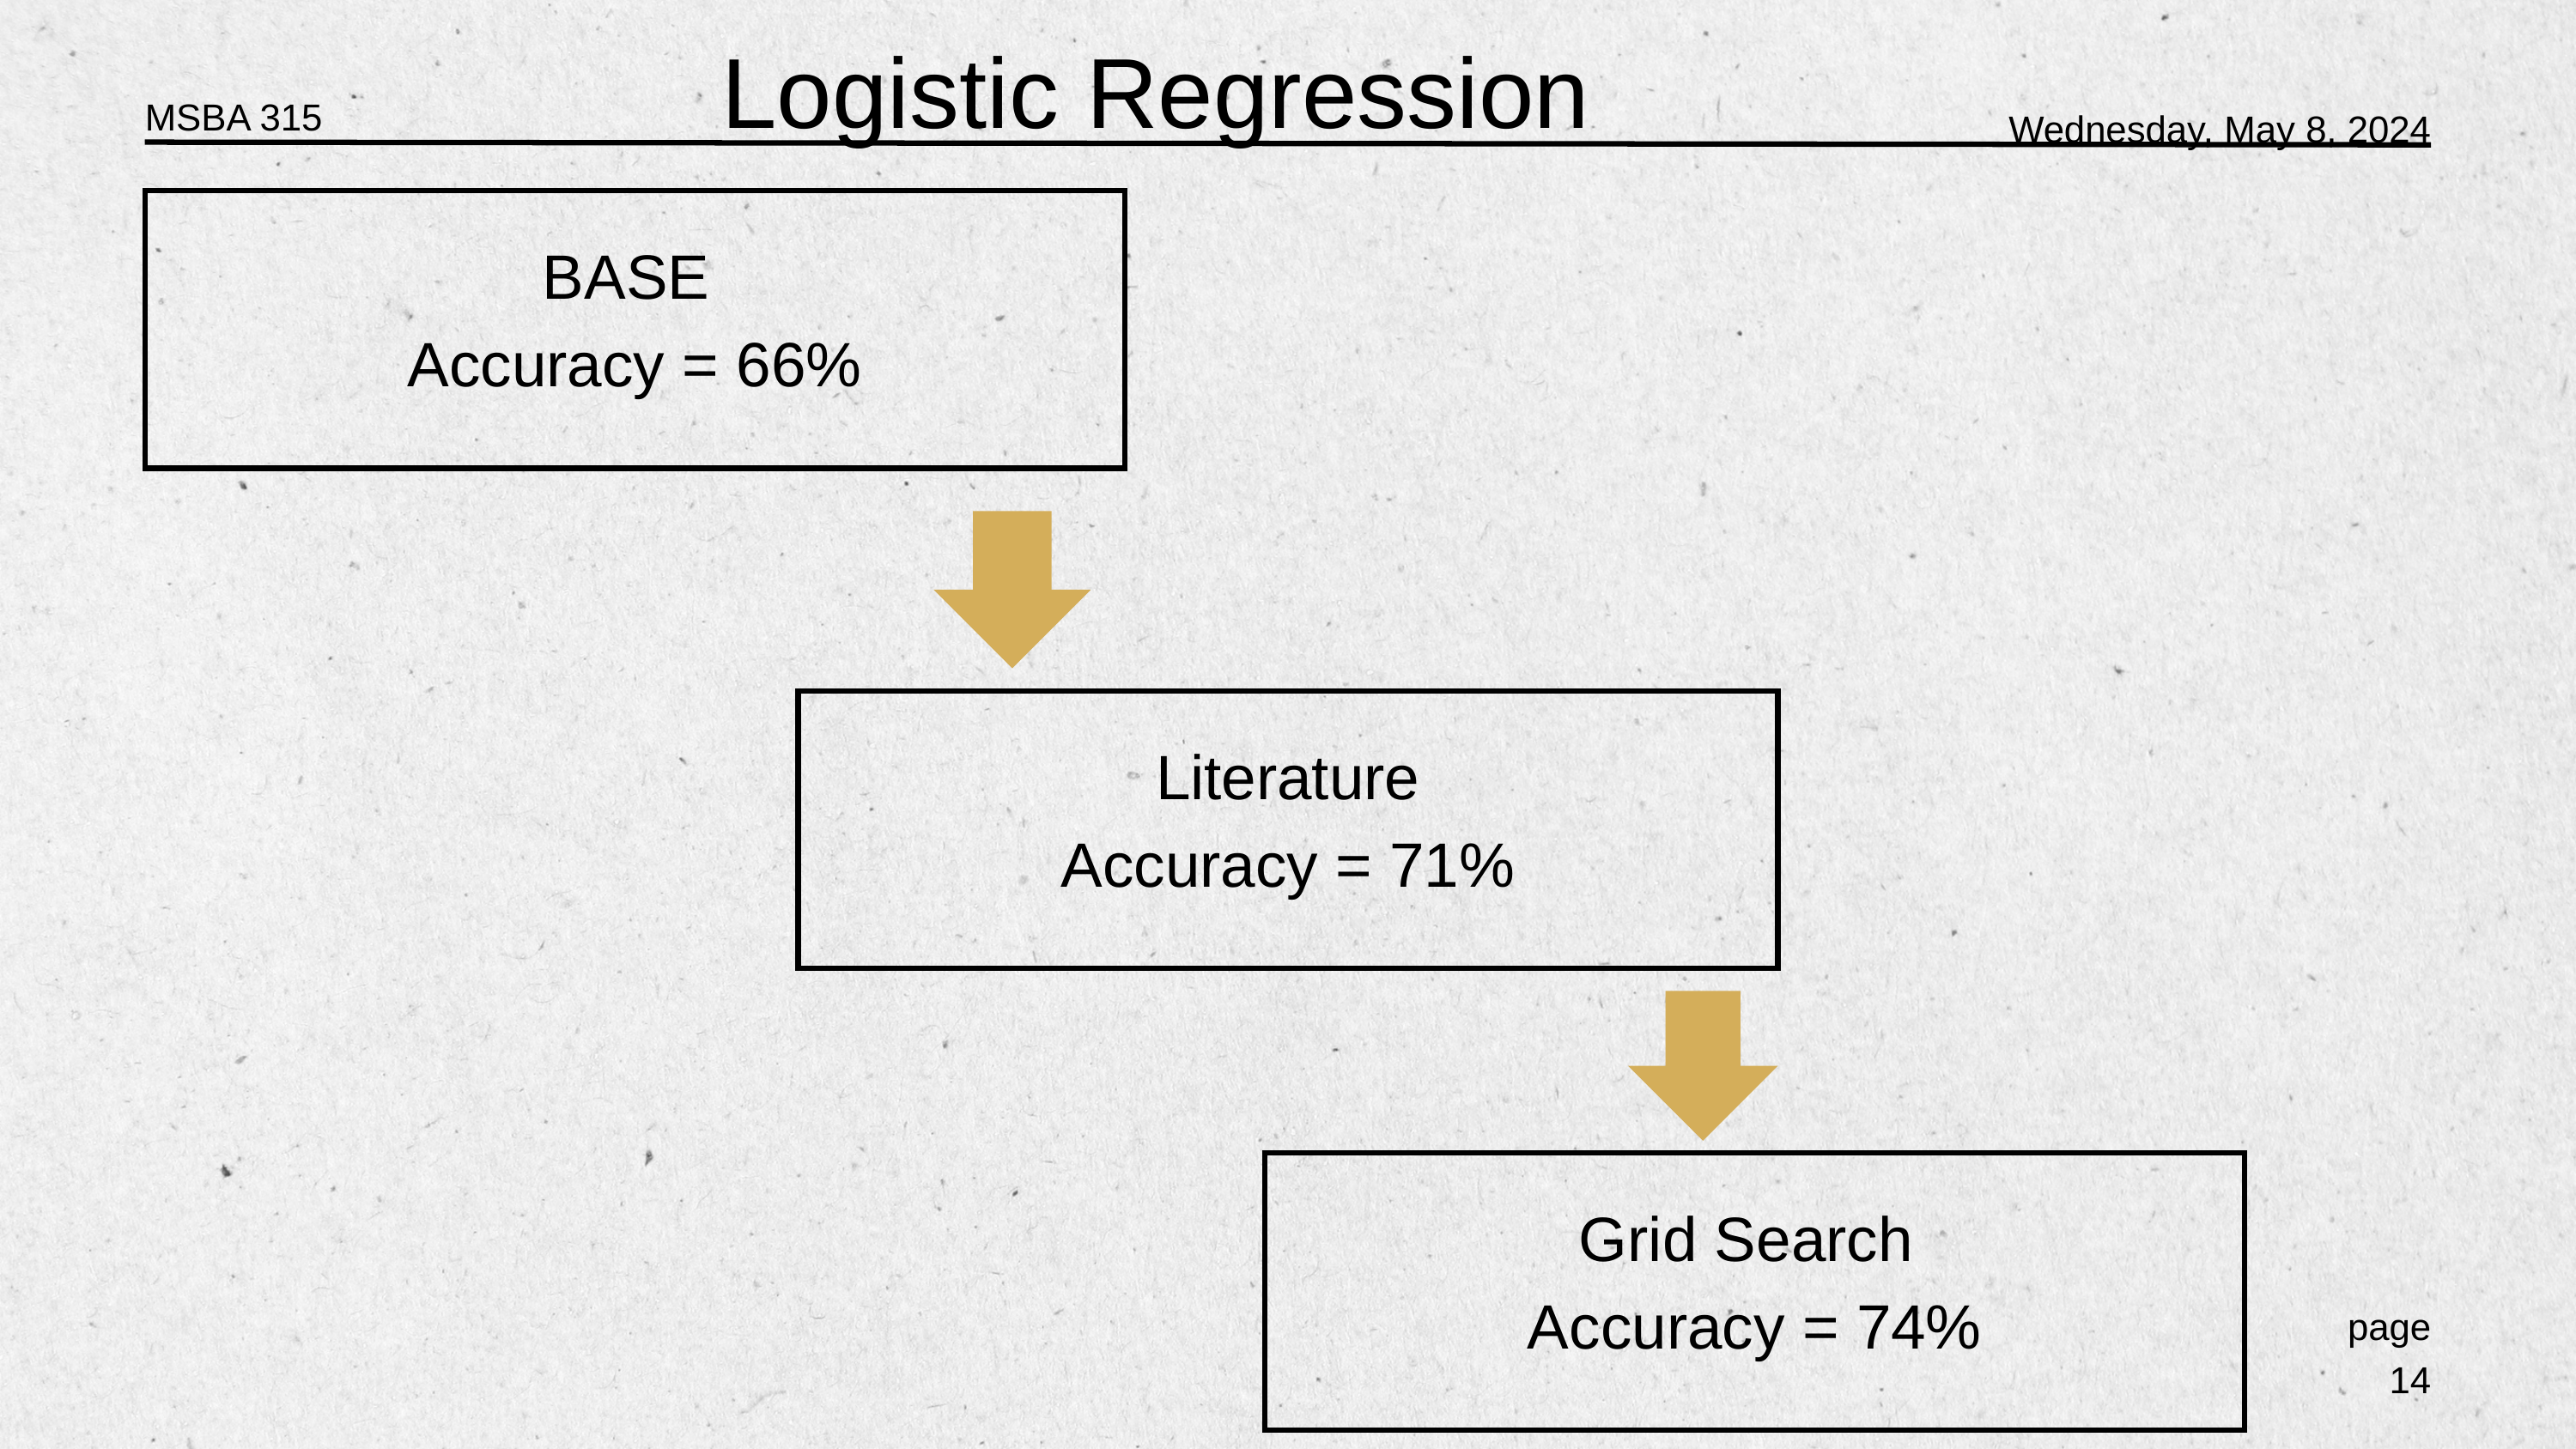

Logistic Regression
MSBA 315

Wednesday, May 8, 2024

BASE
Accuracy = 66%

Literature
Accuracy = 71%

Grid Search
Accuracy = 74%
page 14